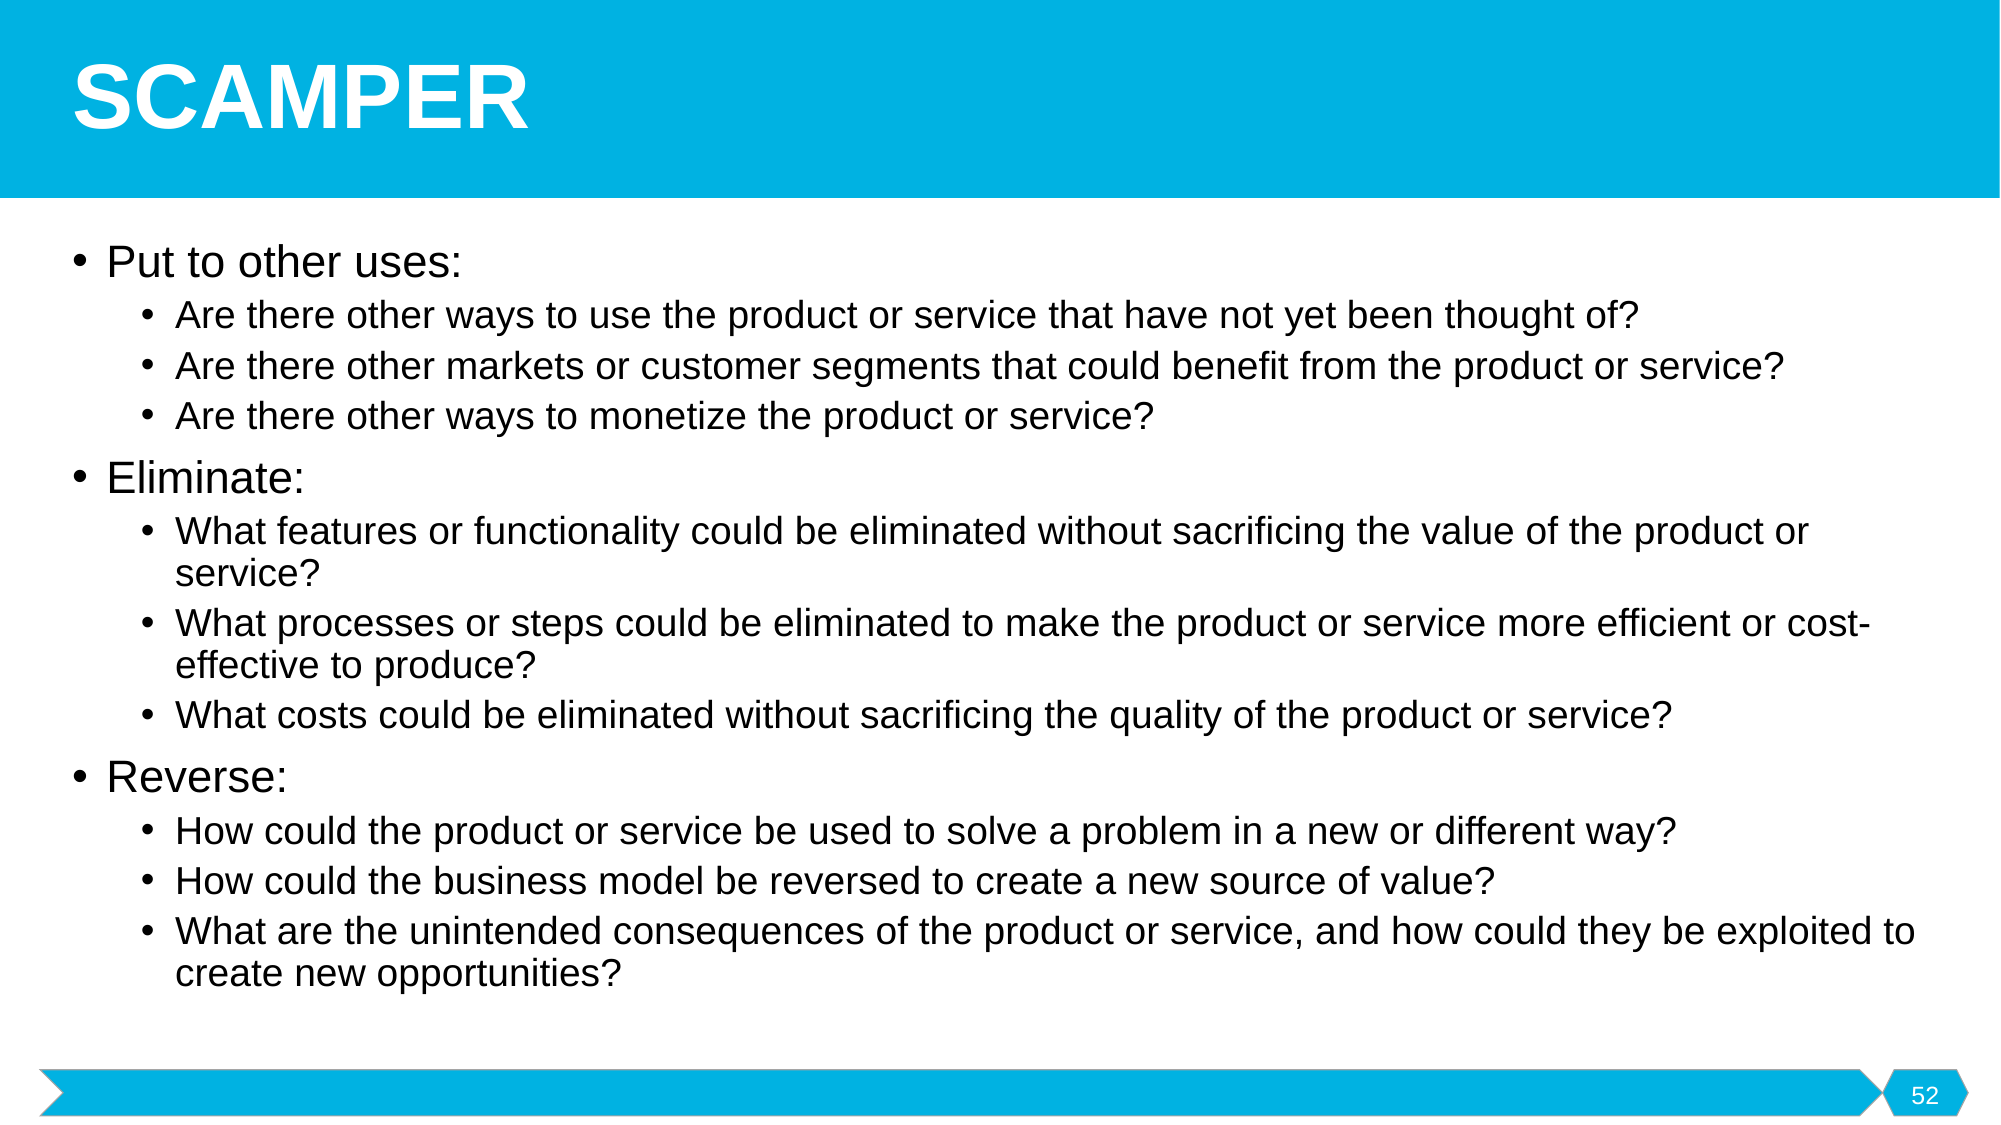

# SCAMPER
Put to other uses:
Are there other ways to use the product or service that have not yet been thought of?
Are there other markets or customer segments that could benefit from the product or service?
Are there other ways to monetize the product or service?
Eliminate:
What features or functionality could be eliminated without sacrificing the value of the product or service?
What processes or steps could be eliminated to make the product or service more efficient or cost-effective to produce?
What costs could be eliminated without sacrificing the quality of the product or service?
Reverse:
How could the product or service be used to solve a problem in a new or different way?
How could the business model be reversed to create a new source of value?
What are the unintended consequences of the product or service, and how could they be exploited to create new opportunities?

52